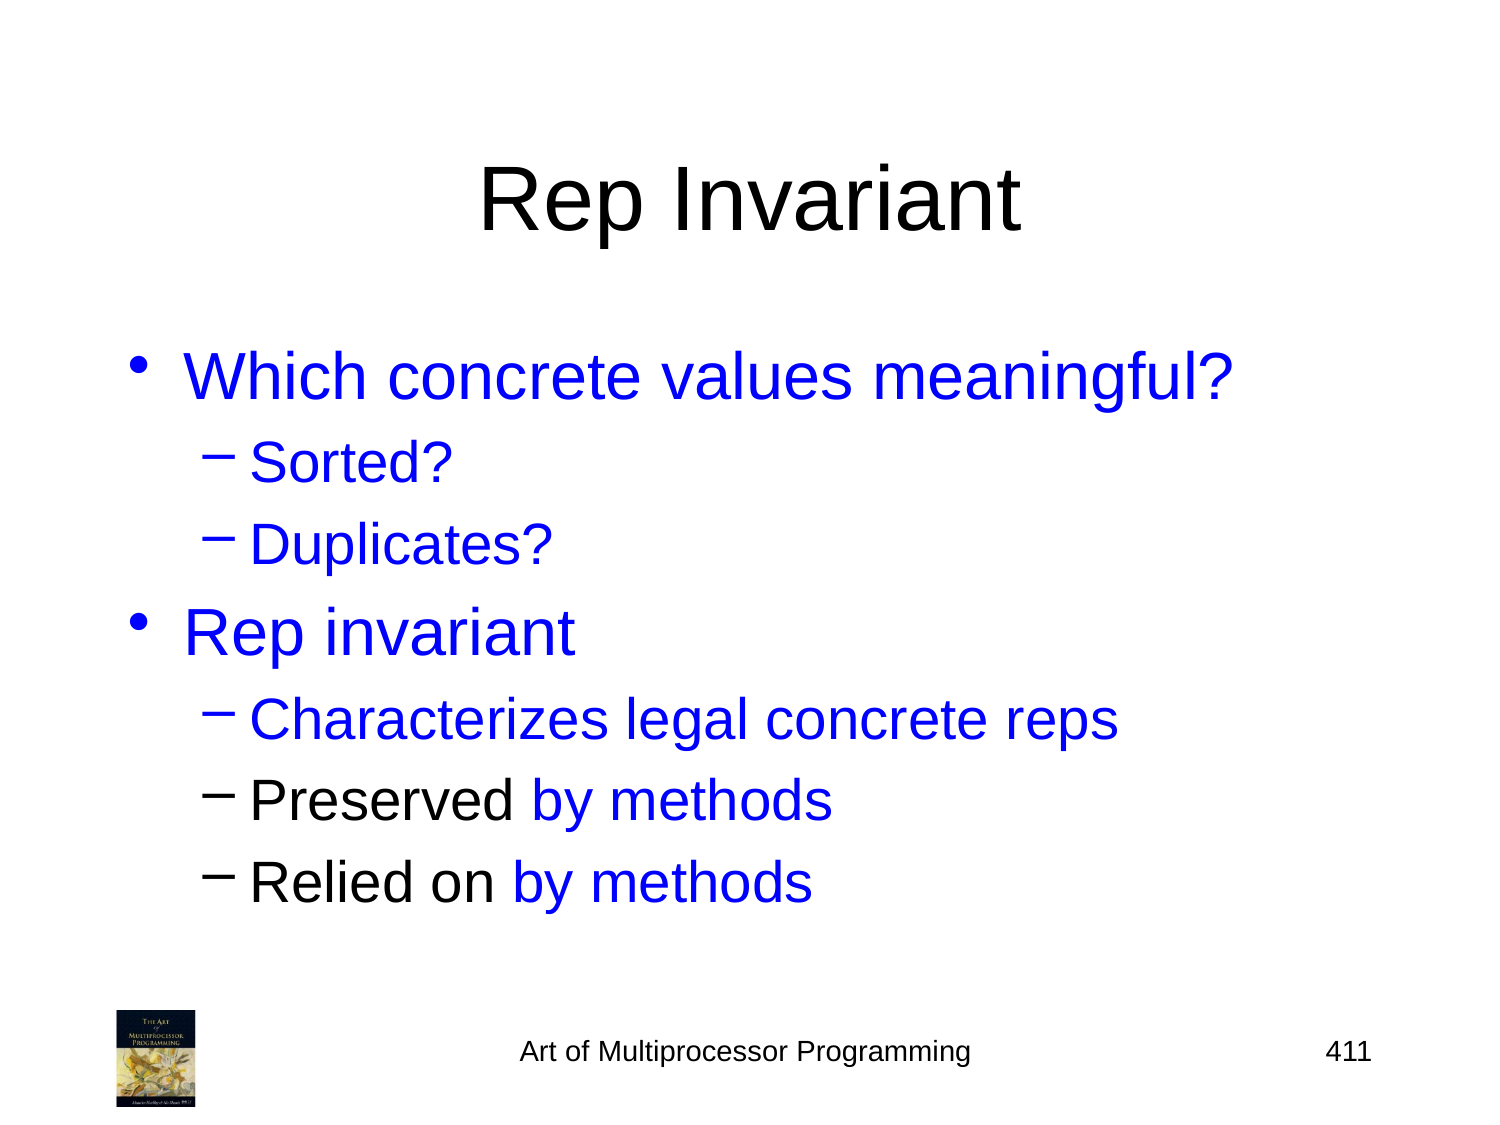

# Rep Invariant
Which concrete values meaningful?
Sorted?
Duplicates?
Rep invariant
Characterizes legal concrete reps
Preserved by methods
Relied on by methods
Art of Multiprocessor Programming
411